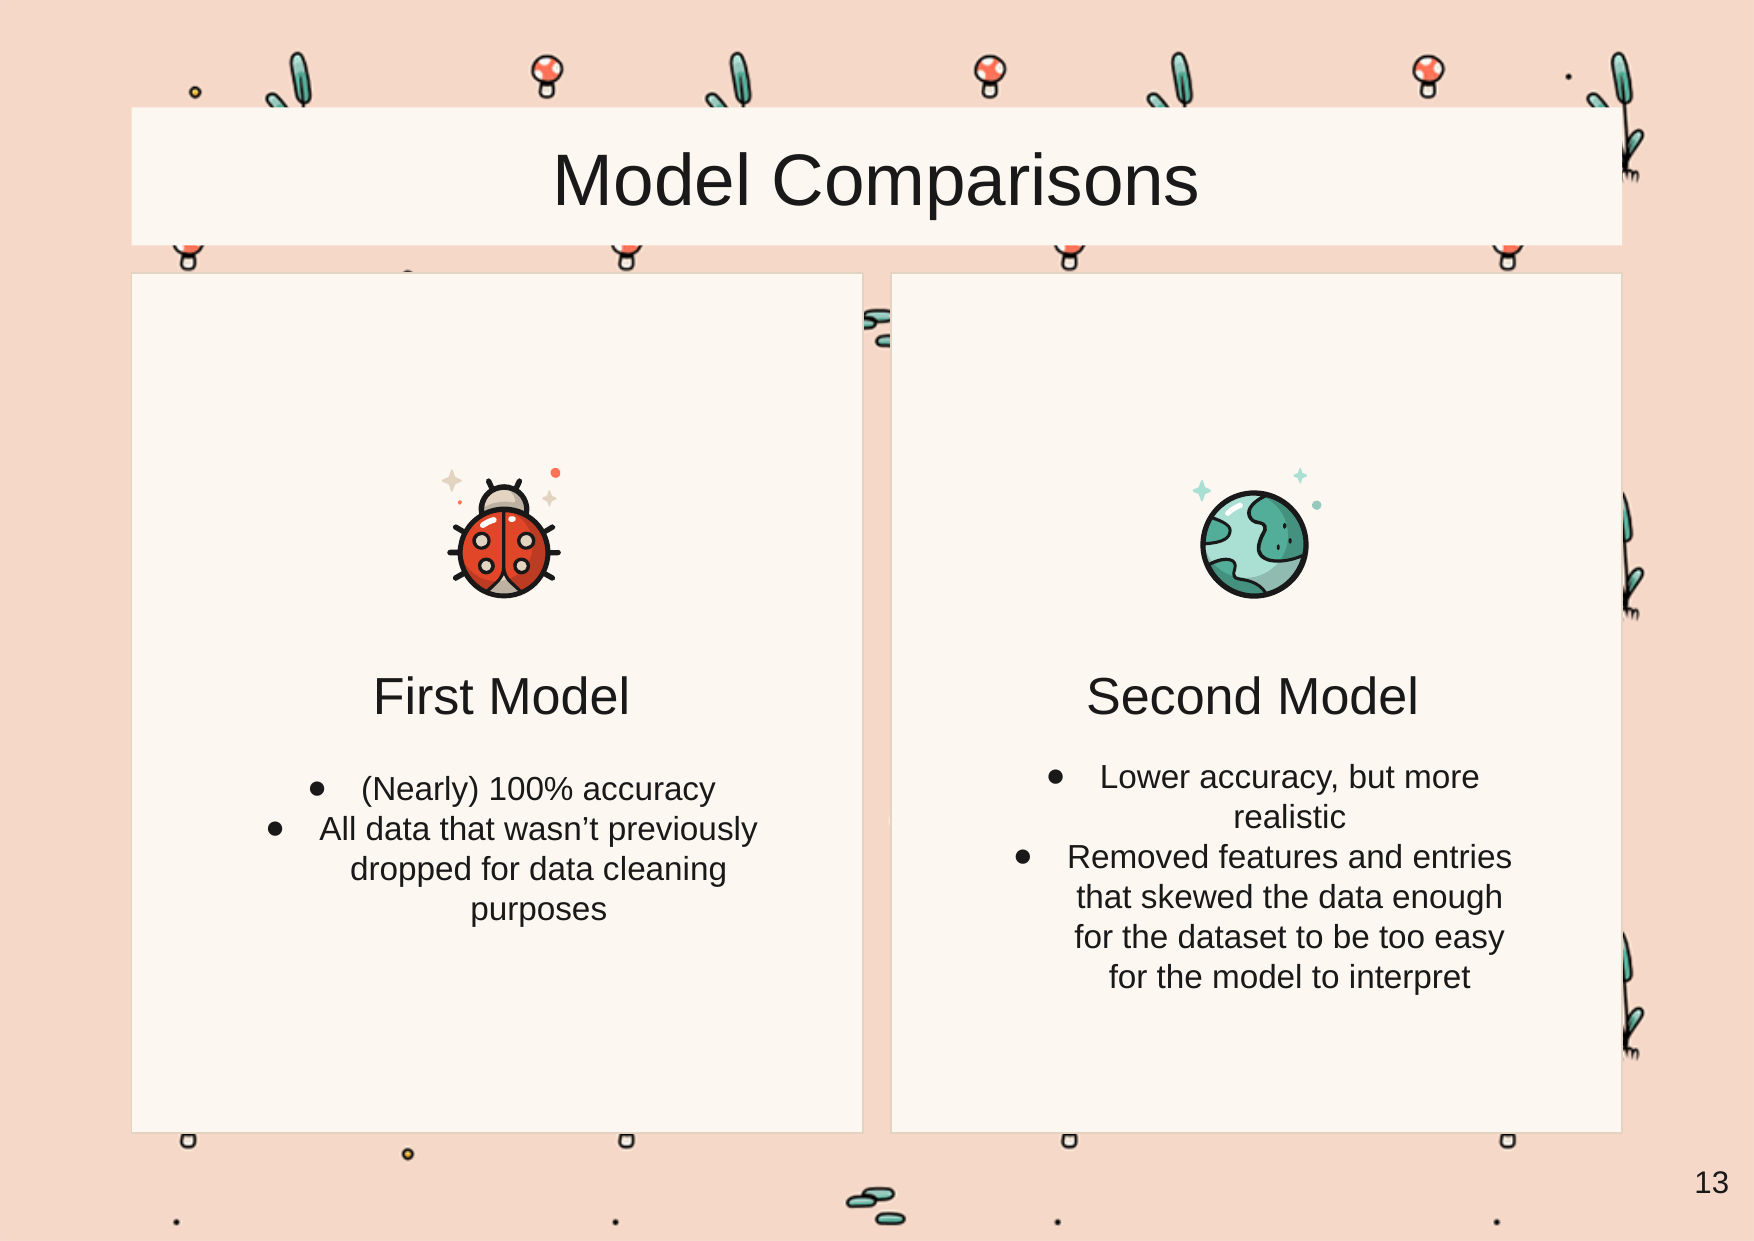

# Model Comparisons

First Model
Second Model
(Nearly) 100% accuracy
All data that wasn’t previously dropped for data cleaning purposes
Lower accuracy, but more realistic
Removed features and entries that skewed the data enough for the dataset to be too easy for the model to interpret
13